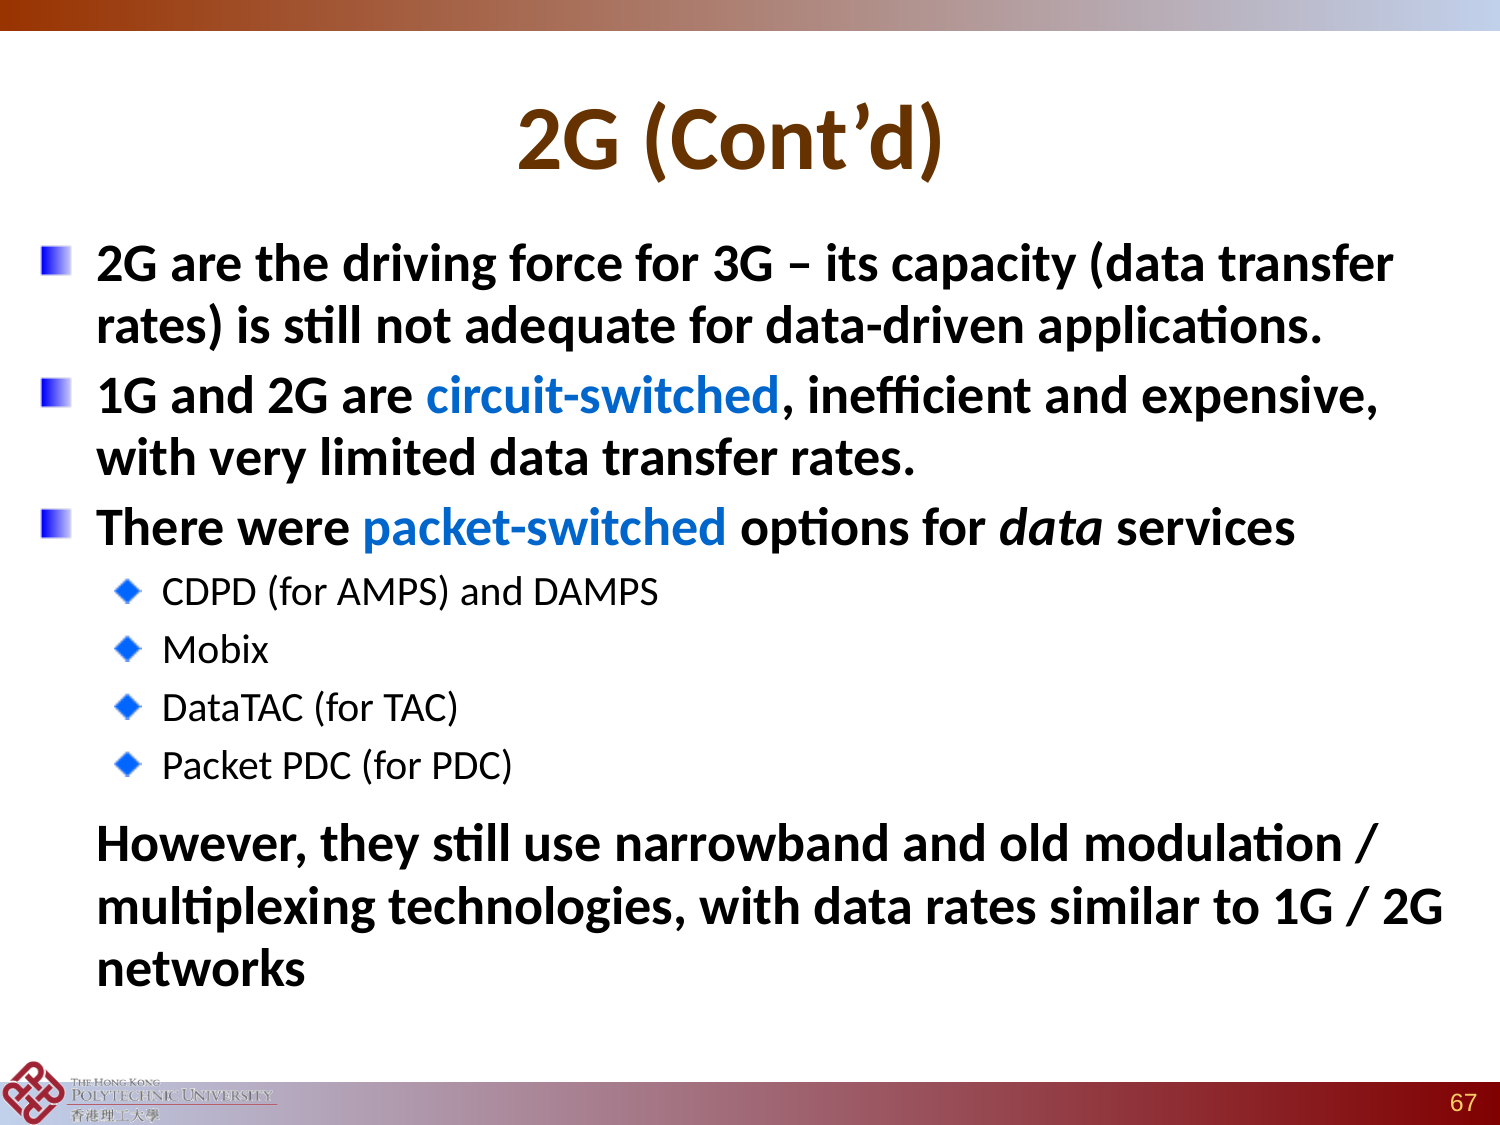

# 2G (Cont’d)
2G are the driving force for 3G – its capacity (data transfer rates) is still not adequate for data-driven applications.
1G and 2G are circuit-switched, inefficient and expensive, with very limited data transfer rates.
There were packet-switched options for data services
CDPD (for AMPS) and DAMPS
Mobix
DataTAC (for TAC)
Packet PDC (for PDC)
	However, they still use narrowband and old modulation / multiplexing technologies, with data rates similar to 1G / 2G networks